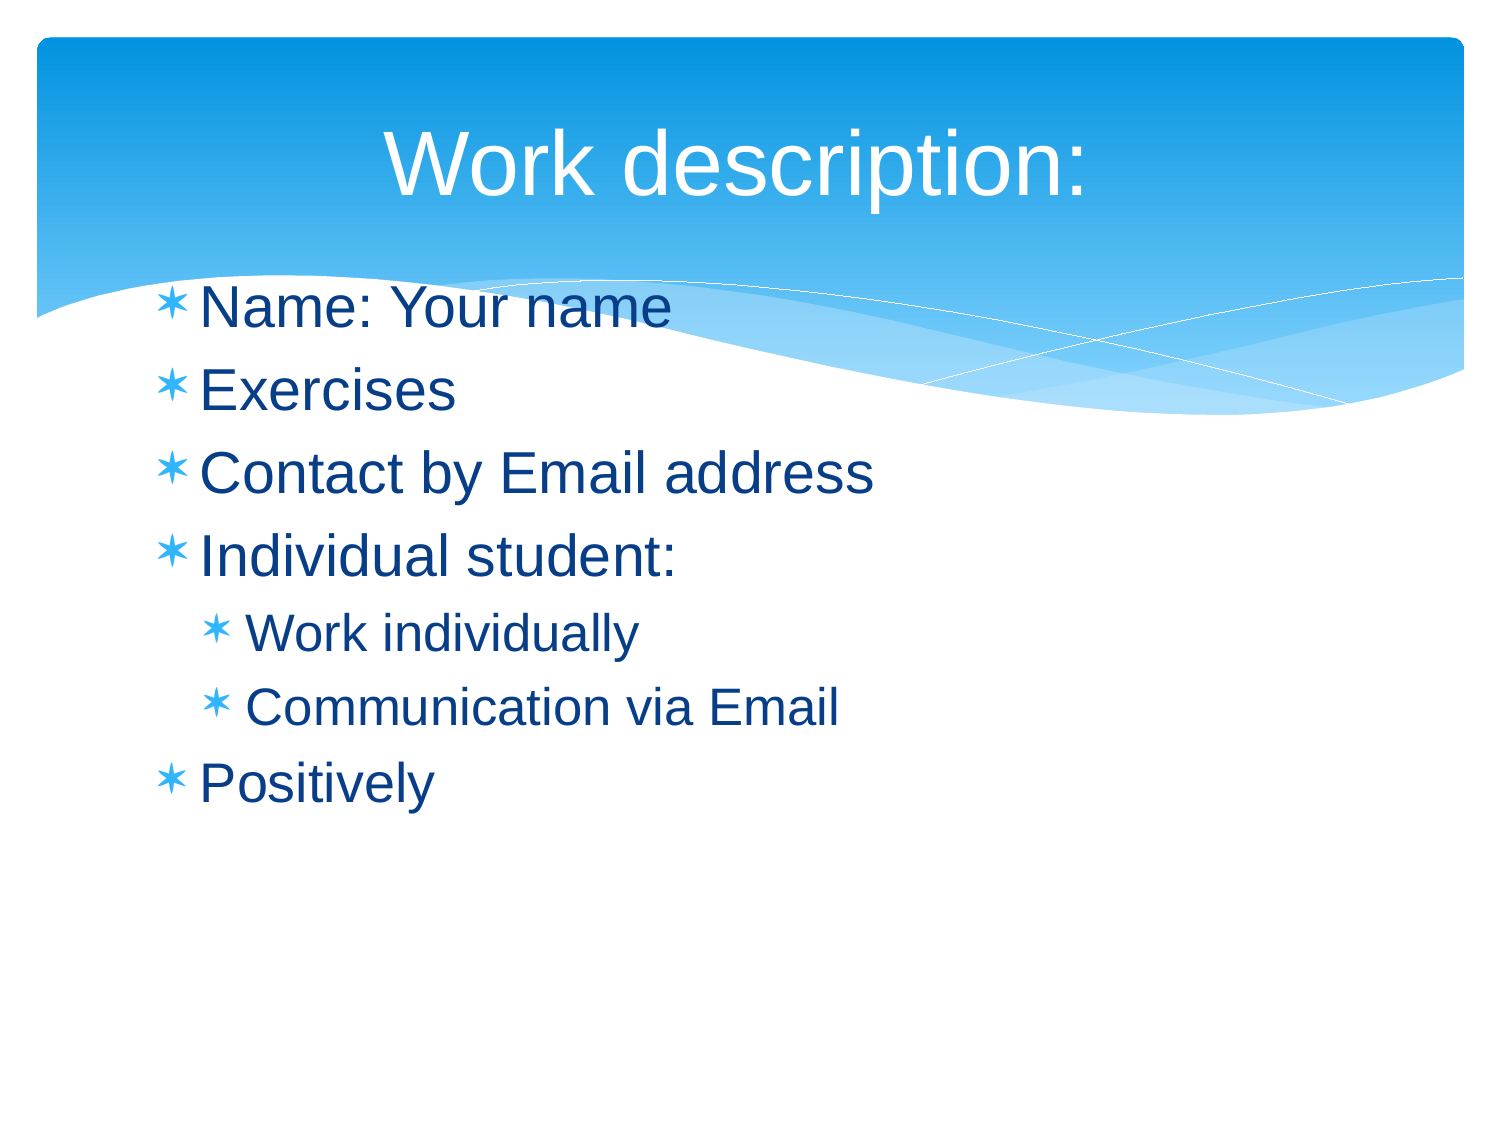

# Work description:
Name: Your name
Exercises
Contact by Email address
Individual student:
Work individually
Communication via Email
Positively